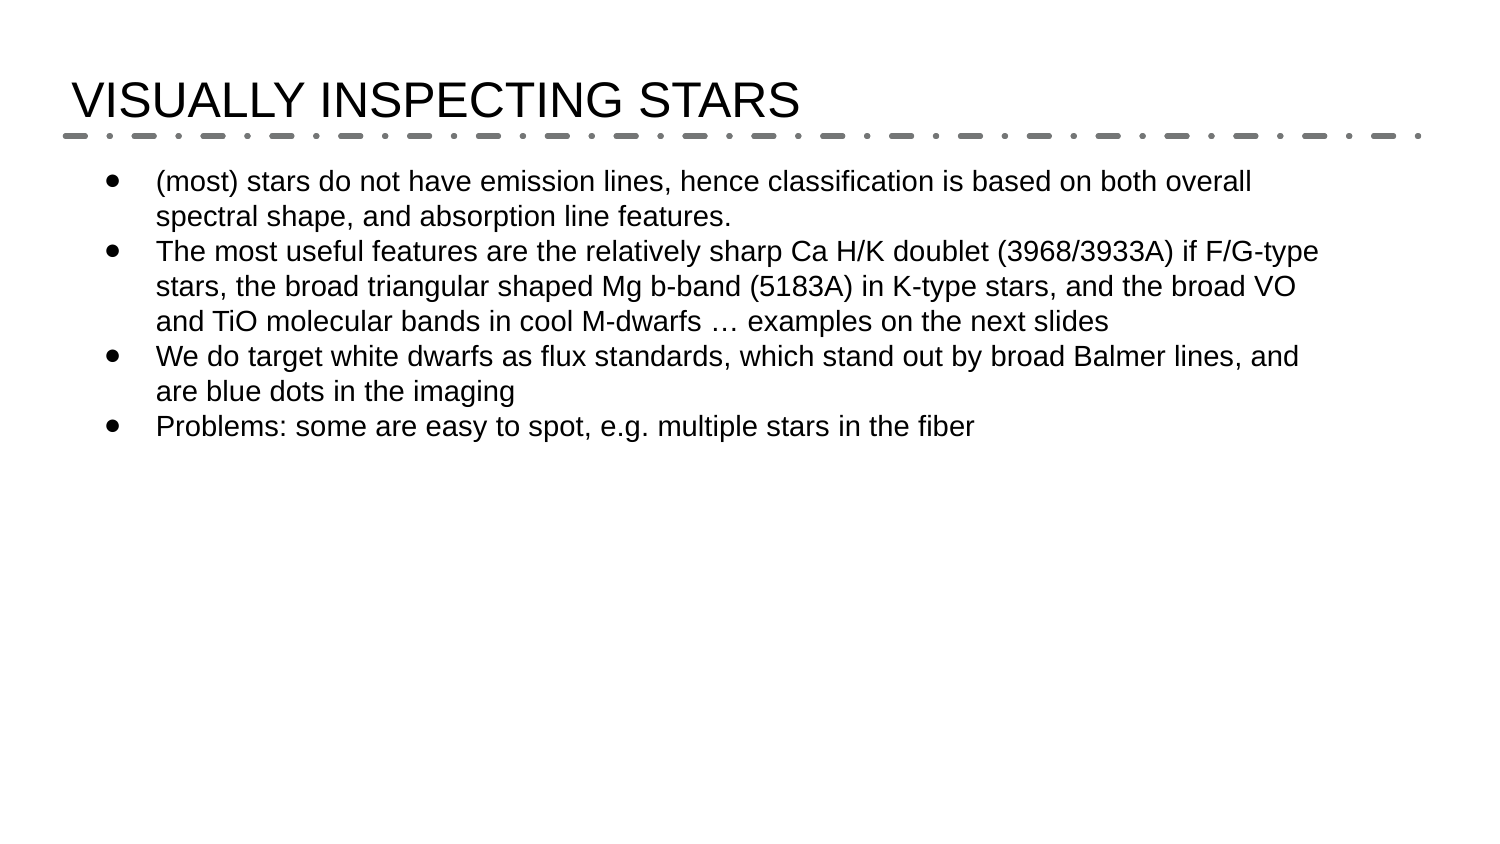

# VISUALLY INSPECTING STARS

(most) stars do not have emission lines, hence classification is based on both overall spectral shape, and absorption line features.
The most useful features are the relatively sharp Ca H/K doublet (3968/3933A) if F/G-type stars, the broad triangular shaped Mg b-band (5183A) in K-type stars, and the broad VO and TiO molecular bands in cool M-dwarfs … examples on the next slides
We do target white dwarfs as flux standards, which stand out by broad Balmer lines, and are blue dots in the imaging
Problems: some are easy to spot, e.g. multiple stars in the fiber